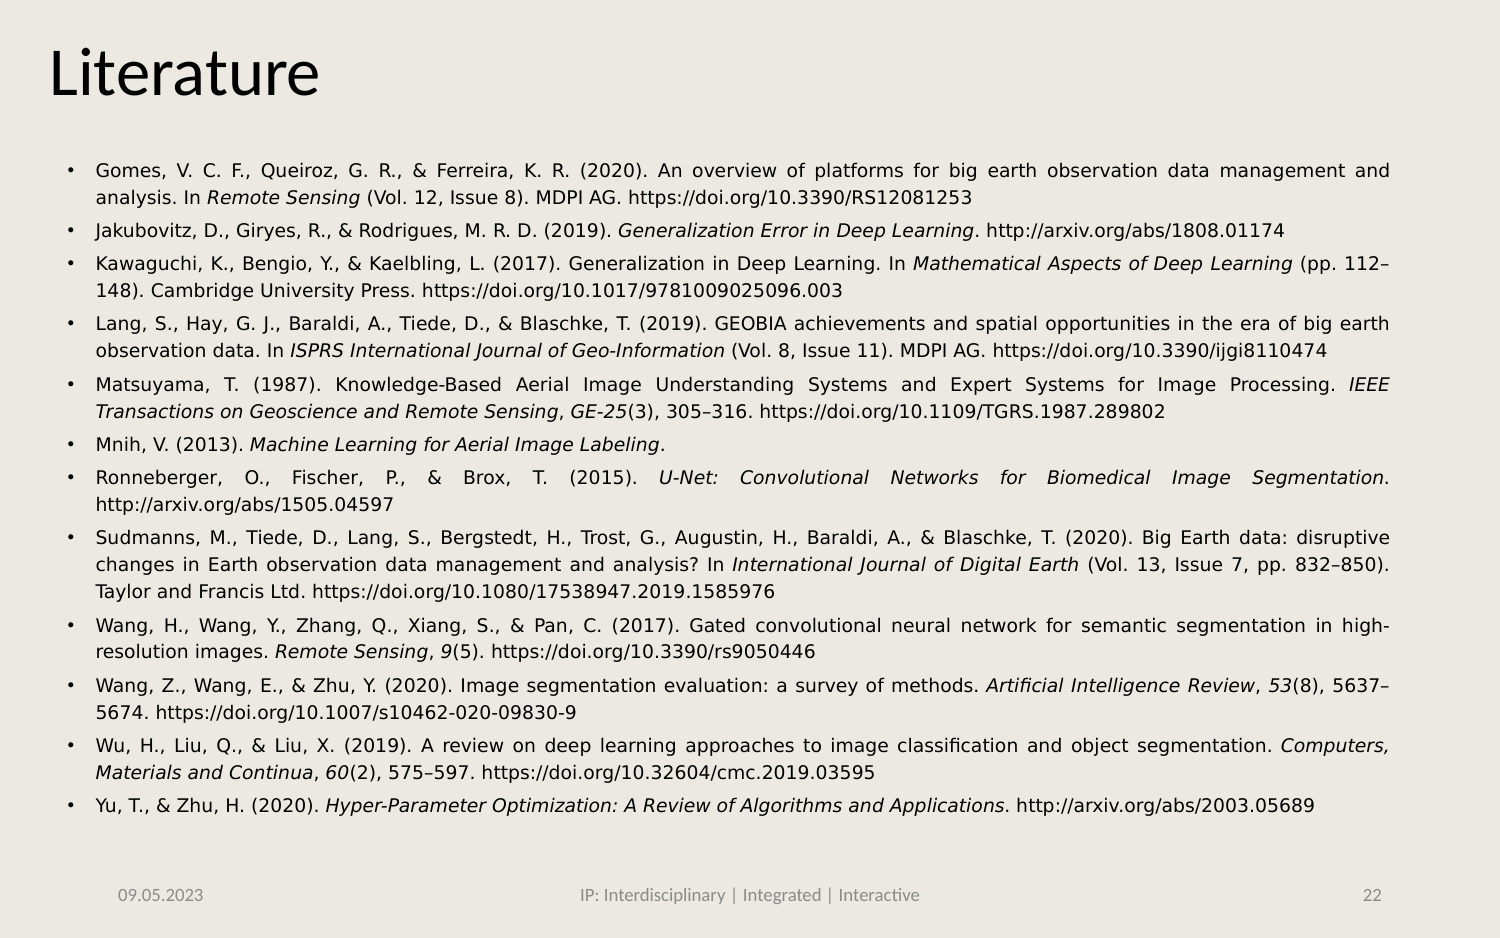

Literature
Gomes, V. C. F., Queiroz, G. R., & Ferreira, K. R. (2020). An overview of platforms for big earth observation data management and analysis. In Remote Sensing (Vol. 12, Issue 8). MDPI AG. https://doi.org/10.3390/RS12081253
Jakubovitz, D., Giryes, R., & Rodrigues, M. R. D. (2019). Generalization Error in Deep Learning. http://arxiv.org/abs/1808.01174
Kawaguchi, K., Bengio, Y., & Kaelbling, L. (2017). Generalization in Deep Learning. In Mathematical Aspects of Deep Learning (pp. 112–148). Cambridge University Press. https://doi.org/10.1017/9781009025096.003
Lang, S., Hay, G. J., Baraldi, A., Tiede, D., & Blaschke, T. (2019). GEOBIA achievements and spatial opportunities in the era of big earth observation data. In ISPRS International Journal of Geo-Information (Vol. 8, Issue 11). MDPI AG. https://doi.org/10.3390/ijgi8110474
Matsuyama, T. (1987). Knowledge-Based Aerial Image Understanding Systems and Expert Systems for Image Processing. IEEE Transactions on Geoscience and Remote Sensing, GE-25(3), 305–316. https://doi.org/10.1109/TGRS.1987.289802
Mnih, V. (2013). Machine Learning for Aerial Image Labeling.
Ronneberger, O., Fischer, P., & Brox, T. (2015). U-Net: Convolutional Networks for Biomedical Image Segmentation. http://arxiv.org/abs/1505.04597
Sudmanns, M., Tiede, D., Lang, S., Bergstedt, H., Trost, G., Augustin, H., Baraldi, A., & Blaschke, T. (2020). Big Earth data: disruptive changes in Earth observation data management and analysis? In International Journal of Digital Earth (Vol. 13, Issue 7, pp. 832–850). Taylor and Francis Ltd. https://doi.org/10.1080/17538947.2019.1585976
Wang, H., Wang, Y., Zhang, Q., Xiang, S., & Pan, C. (2017). Gated convolutional neural network for semantic segmentation in high-resolution images. Remote Sensing, 9(5). https://doi.org/10.3390/rs9050446
Wang, Z., Wang, E., & Zhu, Y. (2020). Image segmentation evaluation: a survey of methods. Artificial Intelligence Review, 53(8), 5637–5674. https://doi.org/10.1007/s10462-020-09830-9
Wu, H., Liu, Q., & Liu, X. (2019). A review on deep learning approaches to image classification and object segmentation. Computers, Materials and Continua, 60(2), 575–597. https://doi.org/10.32604/cmc.2019.03595
Yu, T., & Zhu, H. (2020). Hyper-Parameter Optimization: A Review of Algorithms and Applications. http://arxiv.org/abs/2003.05689
09.05.2023
IP: Interdisciplinary | Integrated | Interactive
22